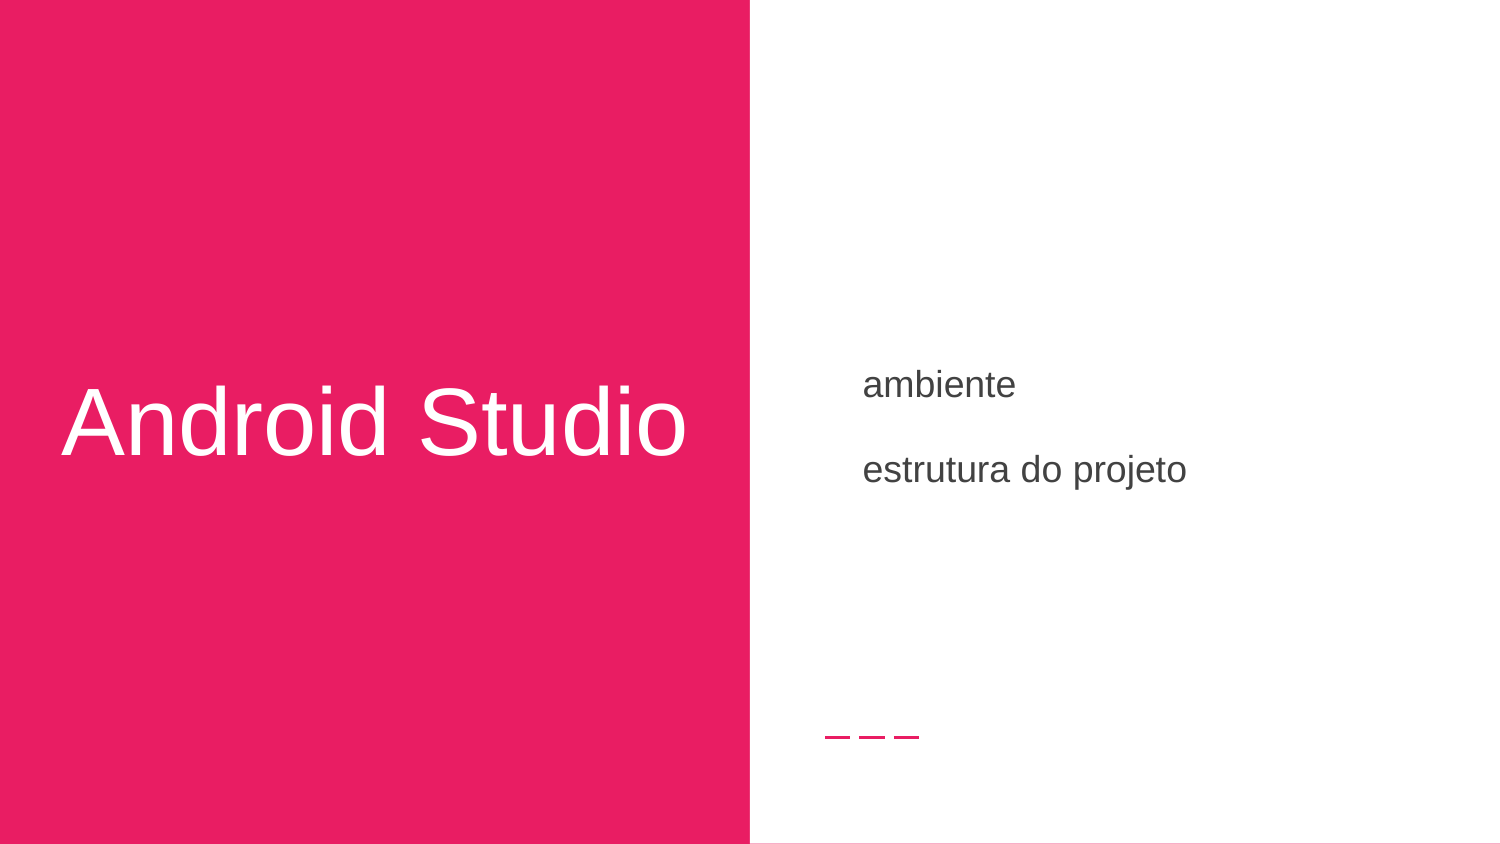

ambiente
estrutura do projeto
# Android Studio